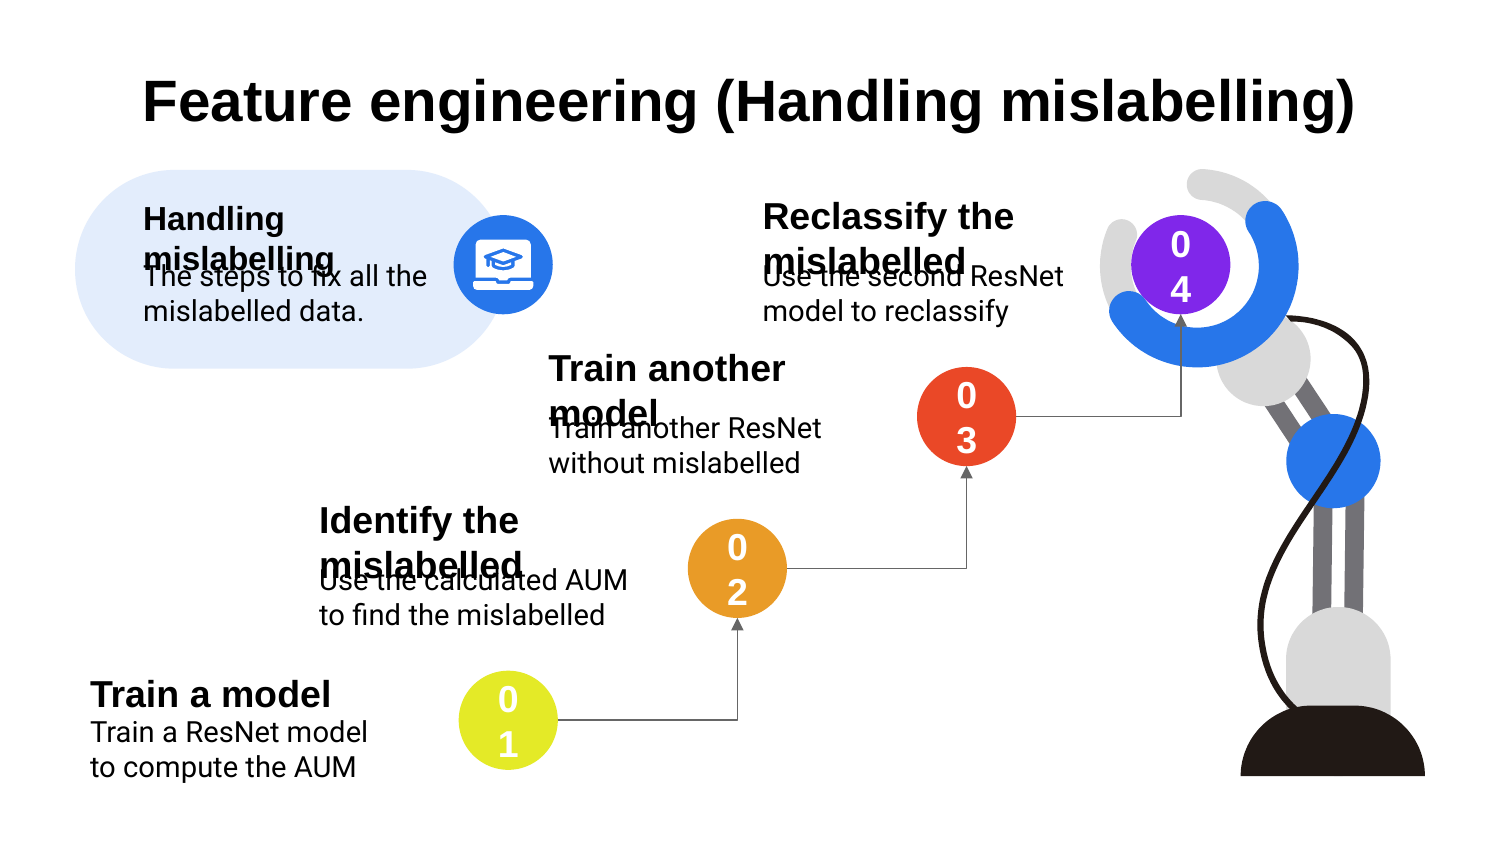

# Feature engineering (Handling mislabelling)

Handling mislabelling
The steps to fix all the mislabelled data.
Reclassify the mislabelled
Use the second ResNet model to reclassify
04

Train another model
Train another ResNet without mislabelled
03
Identify the mislabelled
Use the calculated AUM to find the mislabelled
02
Train a model
Train a ResNet model to compute the AUM
01